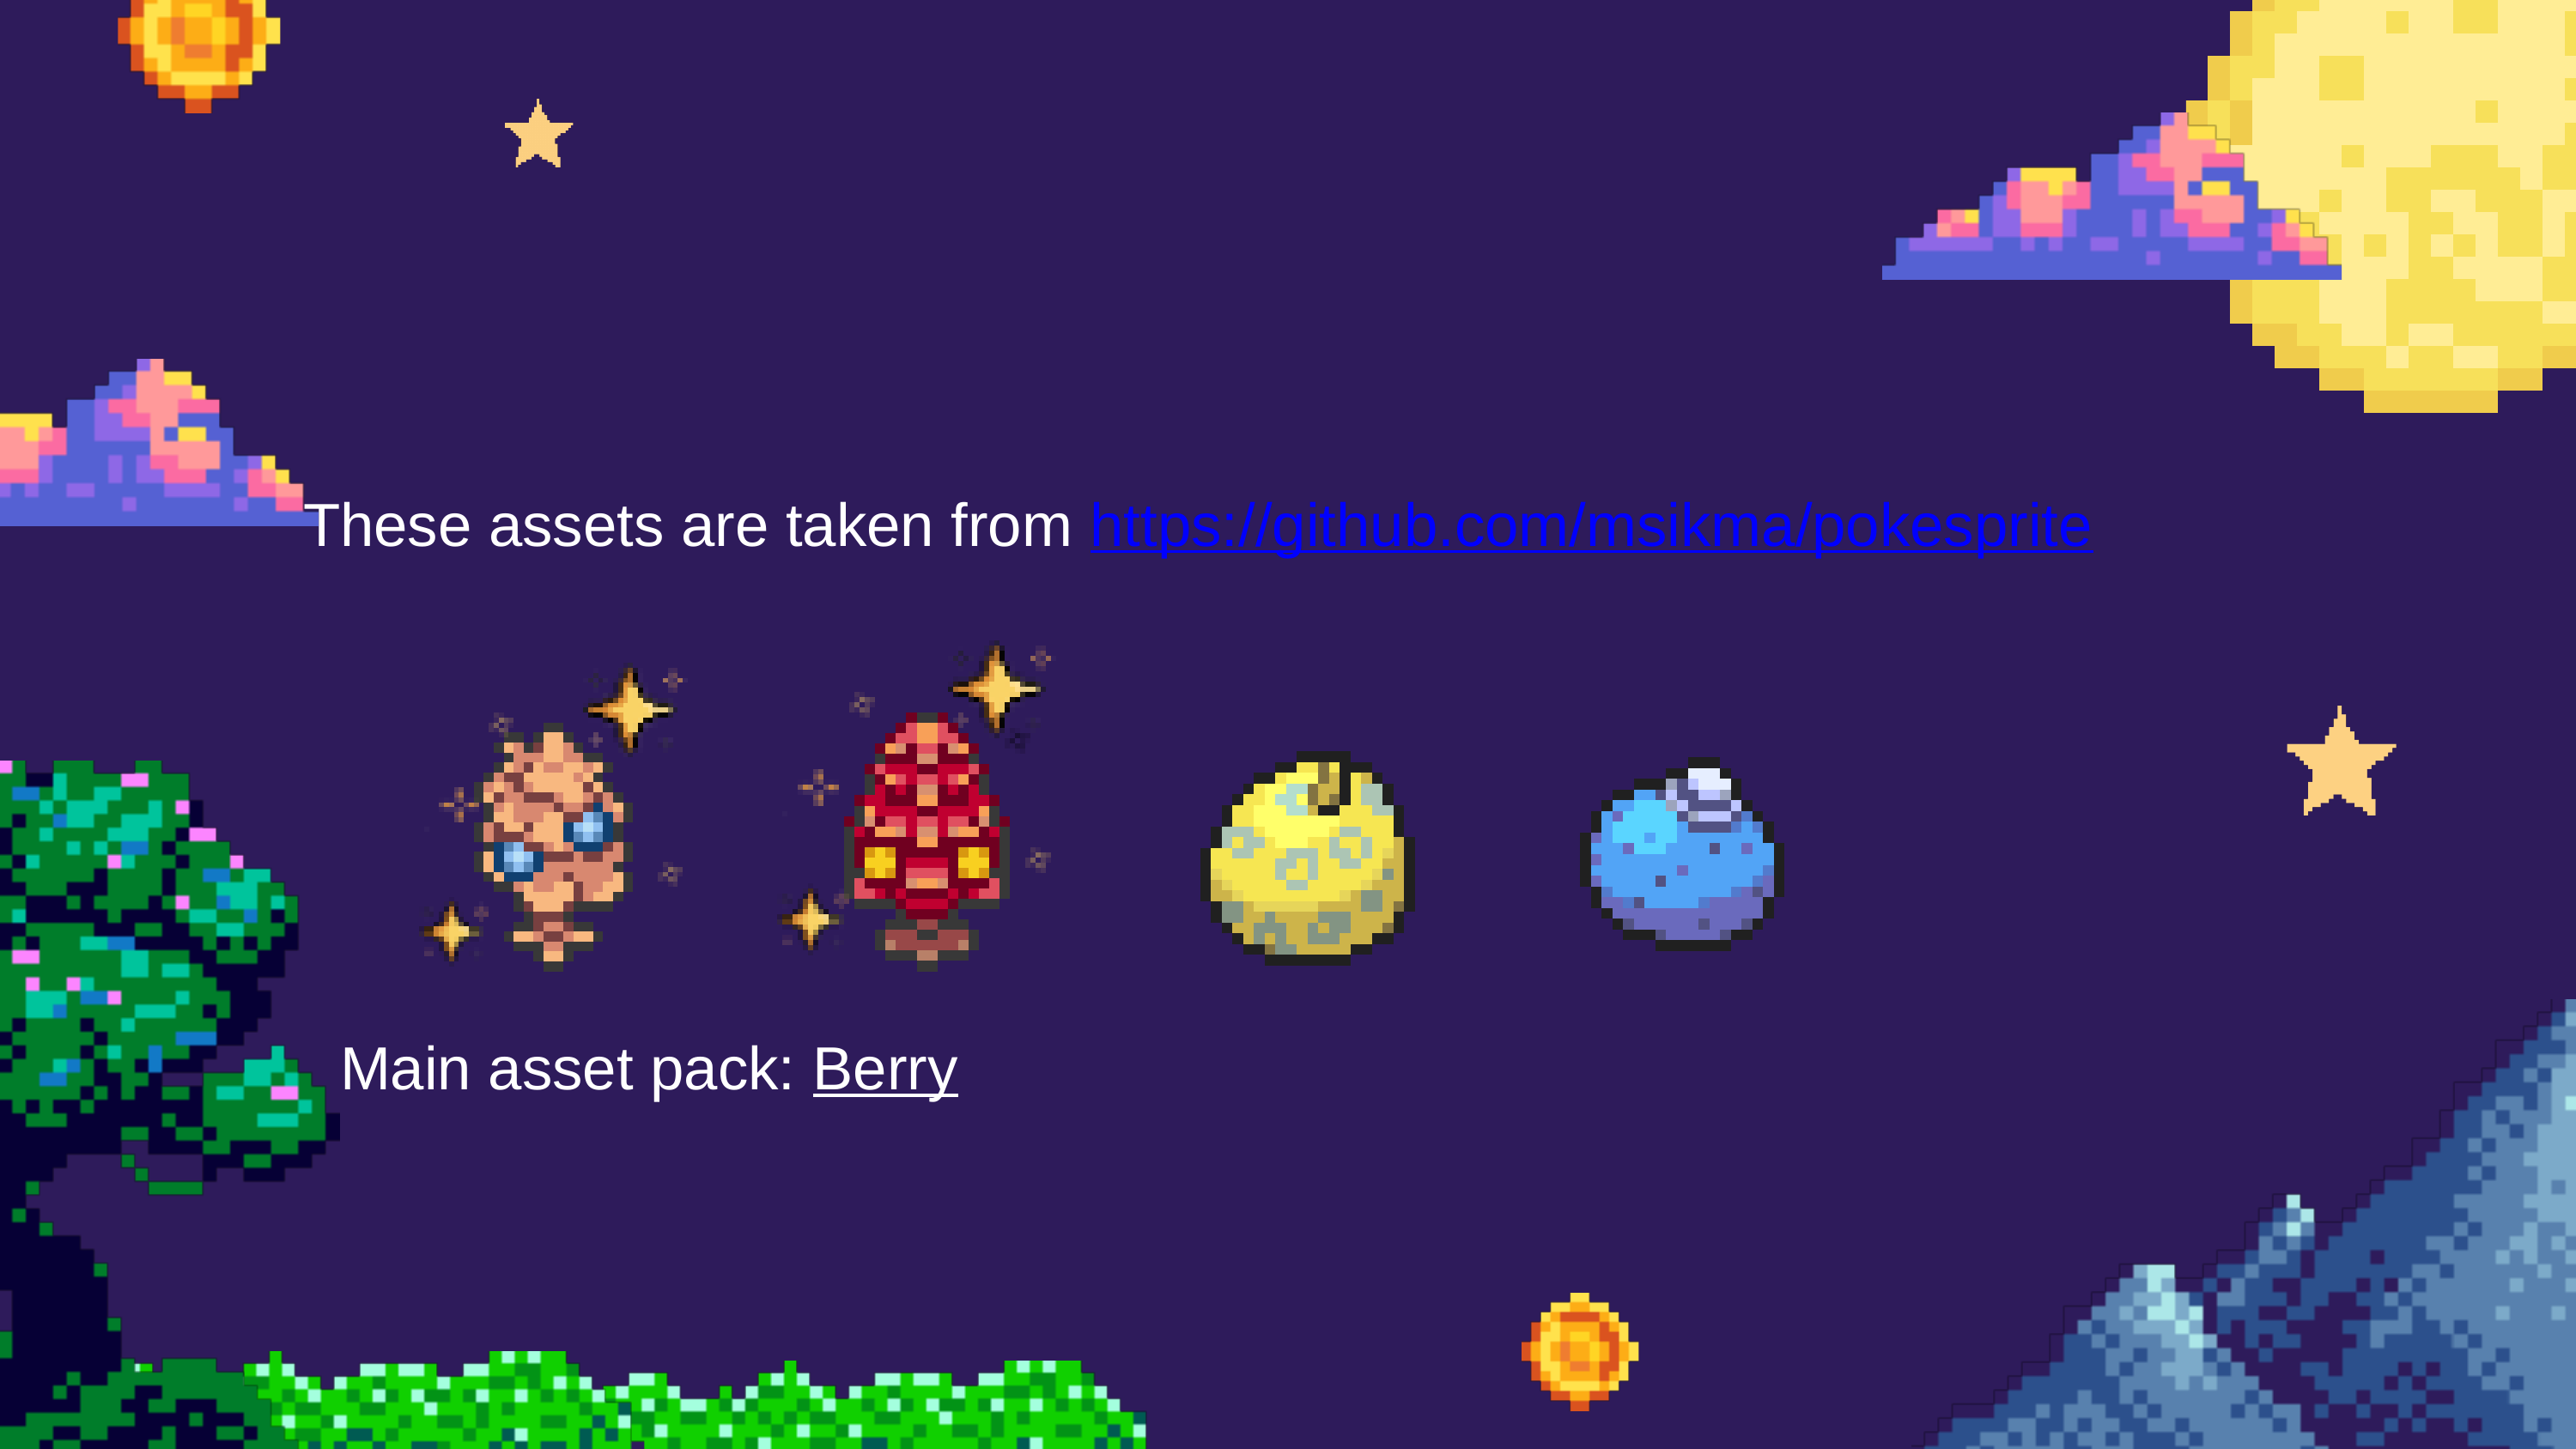

These assets are taken from https://github.com/msikma/pokesprite

Main asset pack: Berry